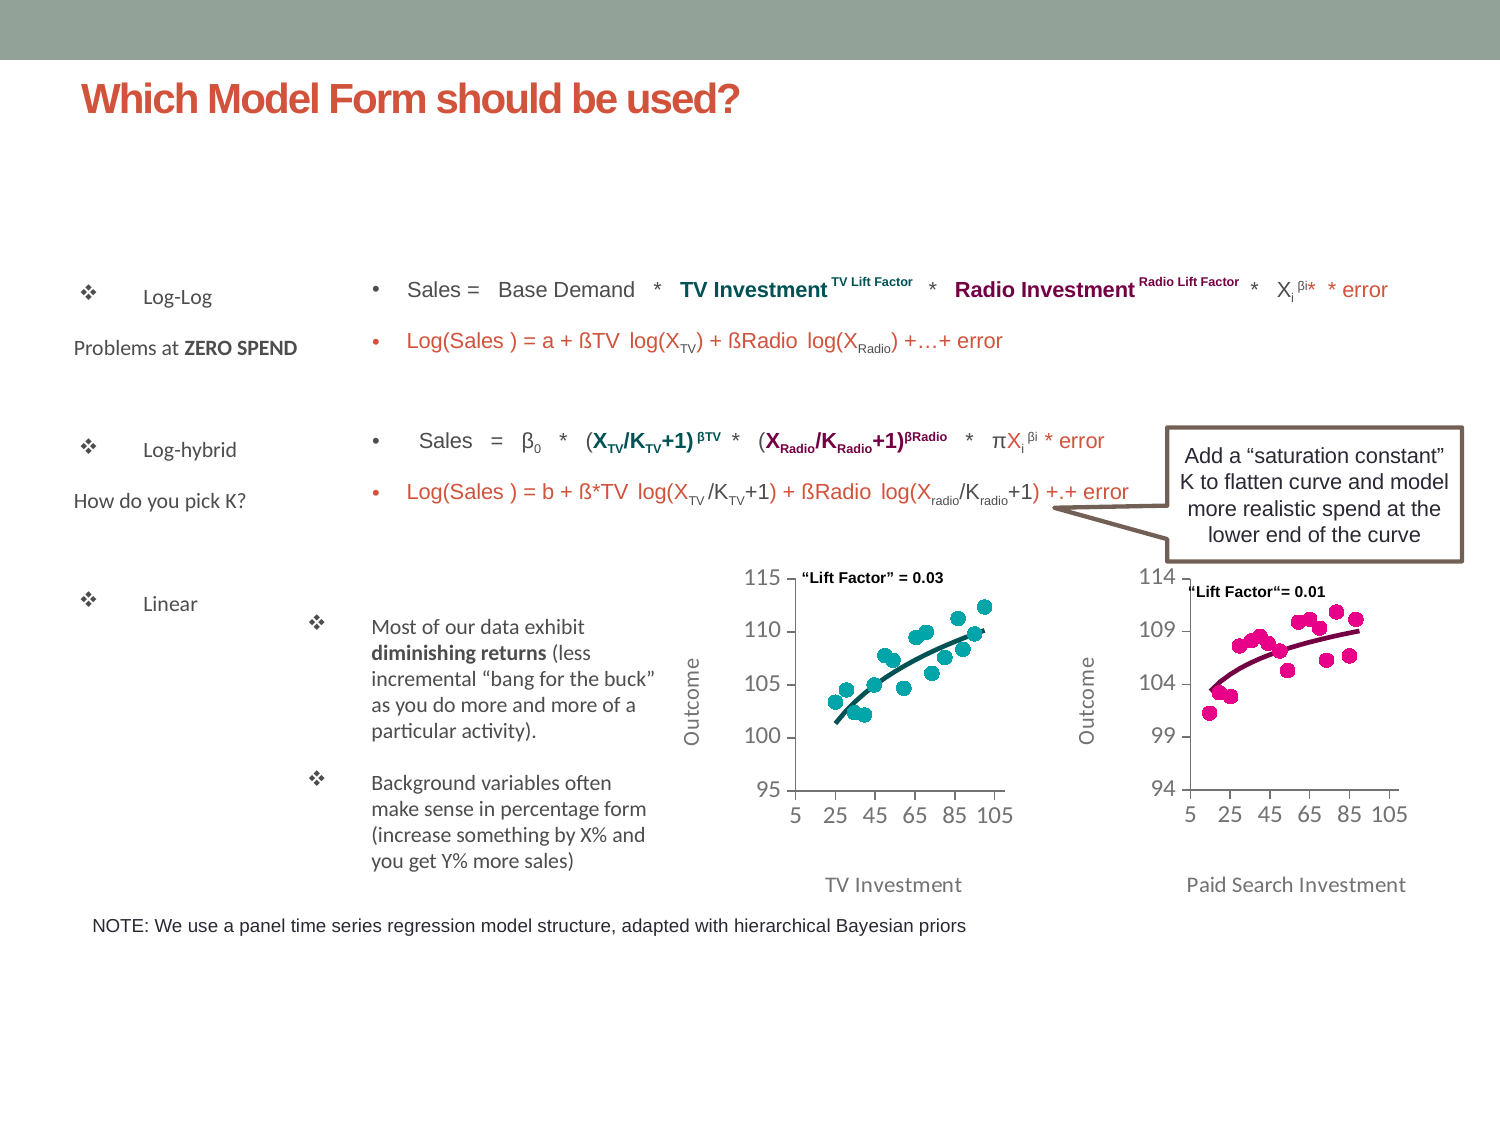

# Which Model Form should be used?
Sales =   Base Demand   *   TV Investment TV Lift Factor   *   Radio Investment Radio Lift Factor   *   Xi βi*  * error
Log(Sales ) = a + ßTV  log(XTV) + ßRadio  log(XRadio) +…+ error

  Sales   =   β0   *   (XTV/KTV+1) βTV   *   (XRadio/KRadio+1)βRadio   *   πXi βi  * error
Log(Sales ) = b + ß*TV  log(XTV /KTV+1) + ßRadio  log(Xradio/Kradio+1) +.+ error

Log-Log
Problems at ZERO SPEND

Log-hybrid
How do you pick K?

Linear
Add a “saturation constant” K to flatten curve and model more realistic spend at the lower end of the curve

### Chart

| Category |  |  |
|---|---|---|

### Chart

| Category |  |  |
|---|---|---|
“Lift Factor” = 0.03
“Lift Factor“= 0.01

Most of our data exhibit diminishing returns (less incremental “bang for the buck” as you do more and more of a particular activity).
Background variables often make sense in percentage form (increase something by X% and you get Y% more sales)
NOTE: We use a panel time series regression model structure, adapted with hierarchical Bayesian priors
24